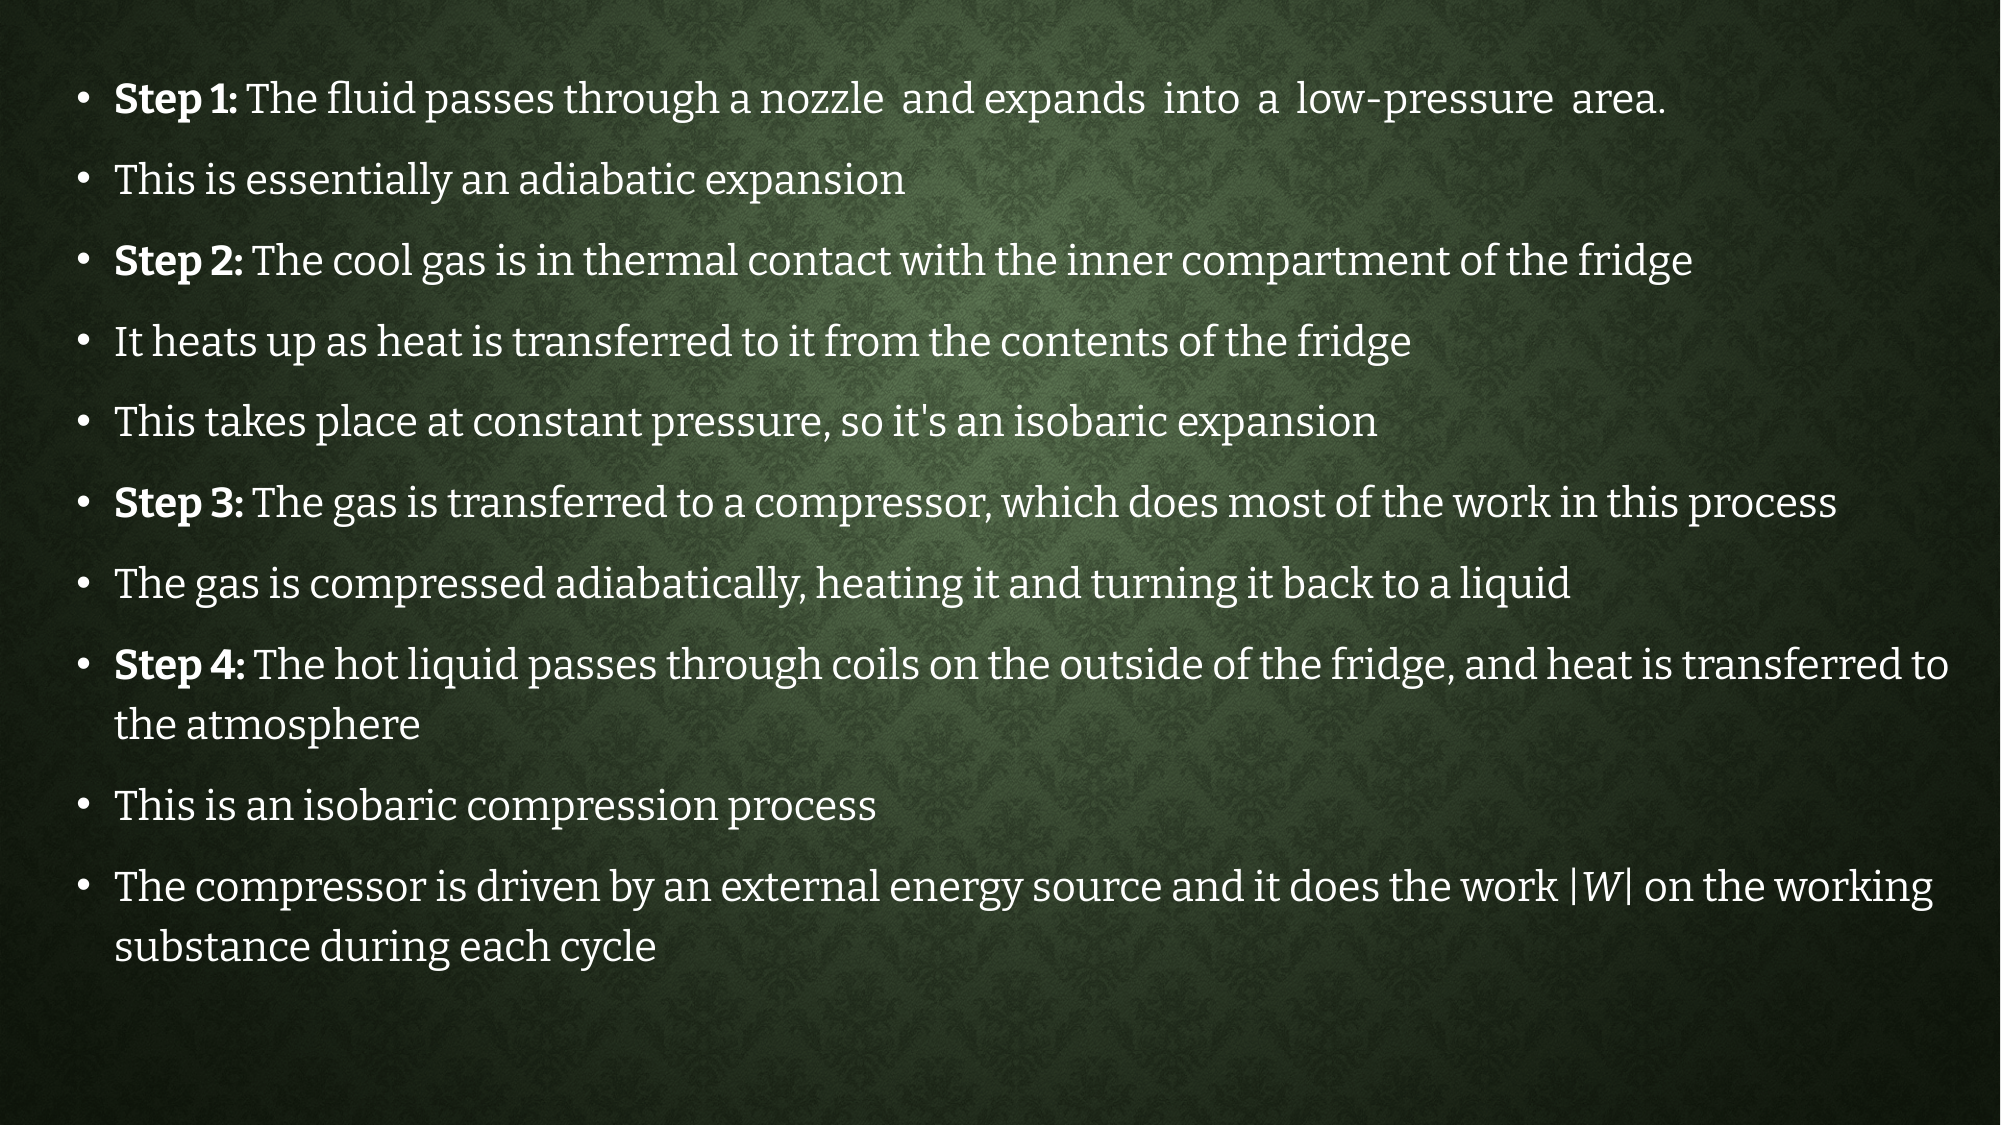

Step 1: The fluid passes through a nozzle  and expands  into  a  low-pressure  area.
This is essentially an adiabatic expansion
Step 2: The cool gas is in thermal contact with the inner compartment of the fridge
It heats up as heat is transferred to it from the contents of the fridge
This takes place at constant pressure, so it's an isobaric expansion
Step 3: The gas is transferred to a compressor, which does most of the work in this process
The gas is compressed adiabatically, heating it and turning it back to a liquid
Step 4: The hot liquid passes through coils on the outside of the fridge, and heat is transferred to the atmosphere
This is an isobaric compression process
The compressor is driven by an external energy source and it does the work |W| on the working substance during each cycle